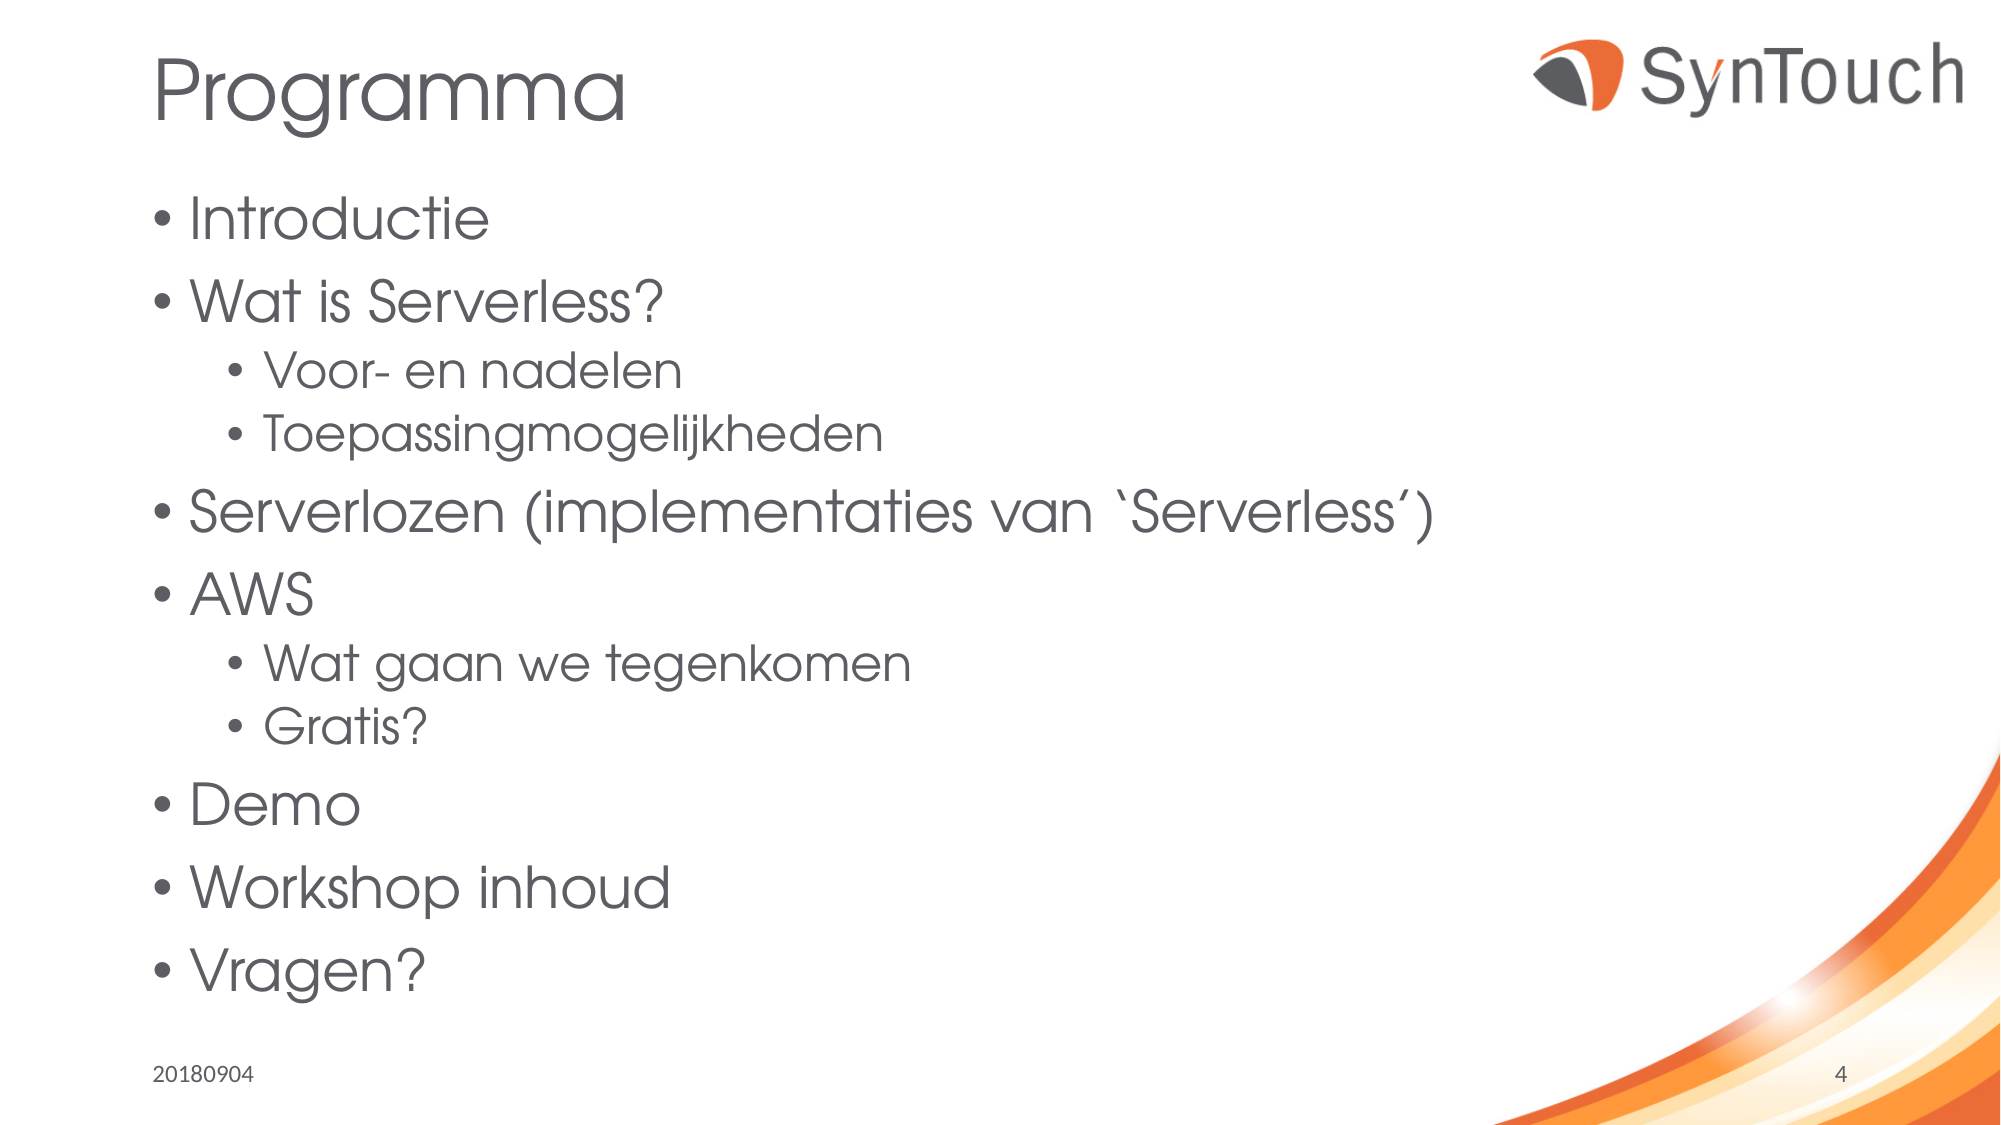

# Programma
Introductie
Wat is Serverless?
Voor- en nadelen
Toepassingmogelijkheden
Serverlozen (implementaties van ‘Serverless’)
AWS
Wat gaan we tegenkomen
Gratis?
Demo
Workshop inhoud
Vragen?
20180904
4